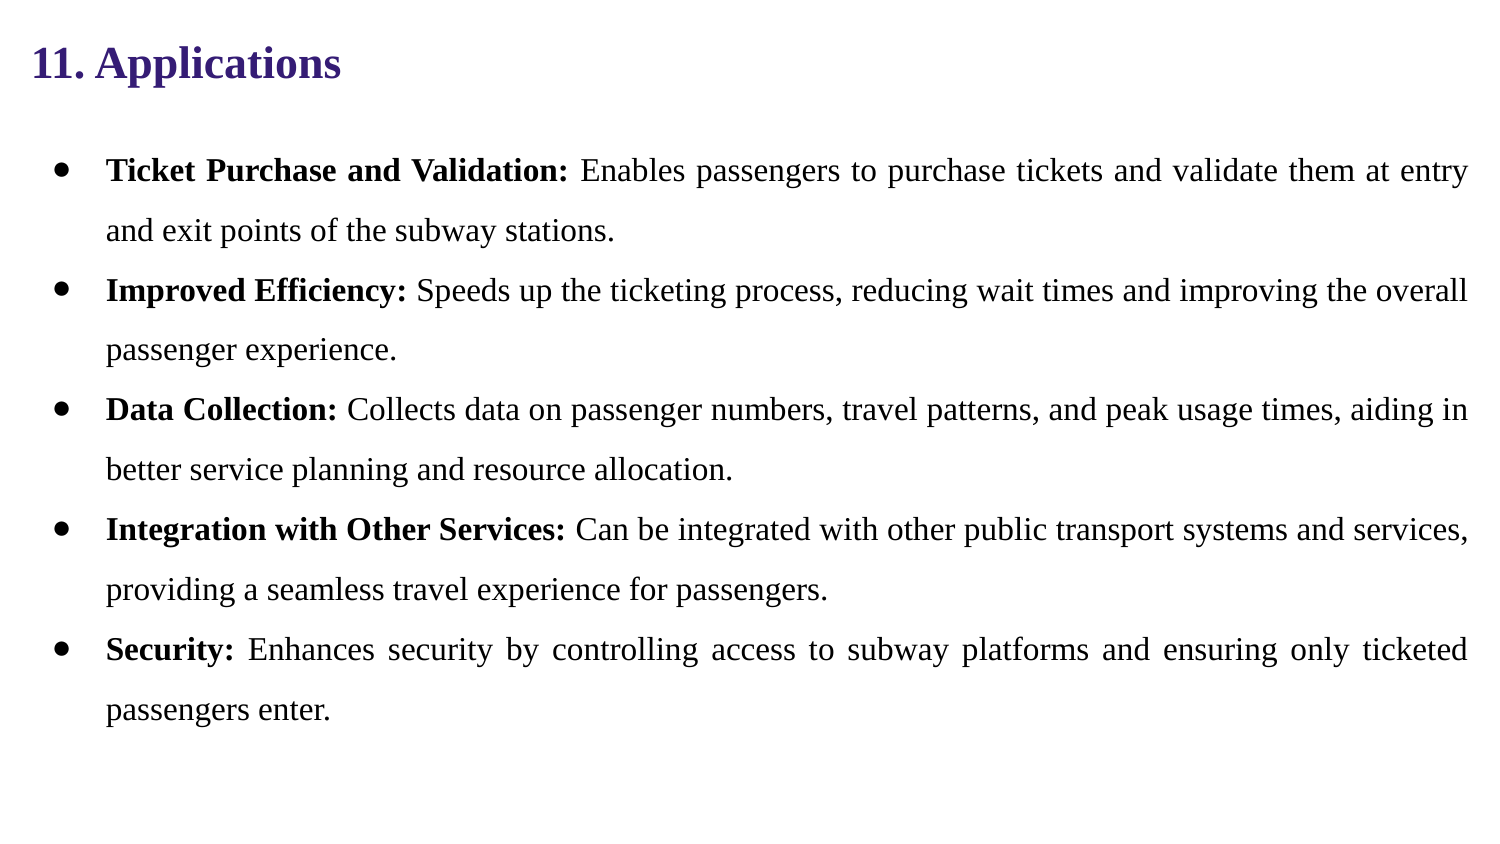

11. Applications

Ticket Purchase and Validation: Enables passengers to purchase tickets and validate them at entry and exit points of the subway stations.
Improved Efficiency: Speeds up the ticketing process, reducing wait times and improving the overall passenger experience.
Data Collection: Collects data on passenger numbers, travel patterns, and peak usage times, aiding in better service planning and resource allocation.
Integration with Other Services: Can be integrated with other public transport systems and services, providing a seamless travel experience for passengers.
Security: Enhances security by controlling access to subway platforms and ensuring only ticketed passengers enter.